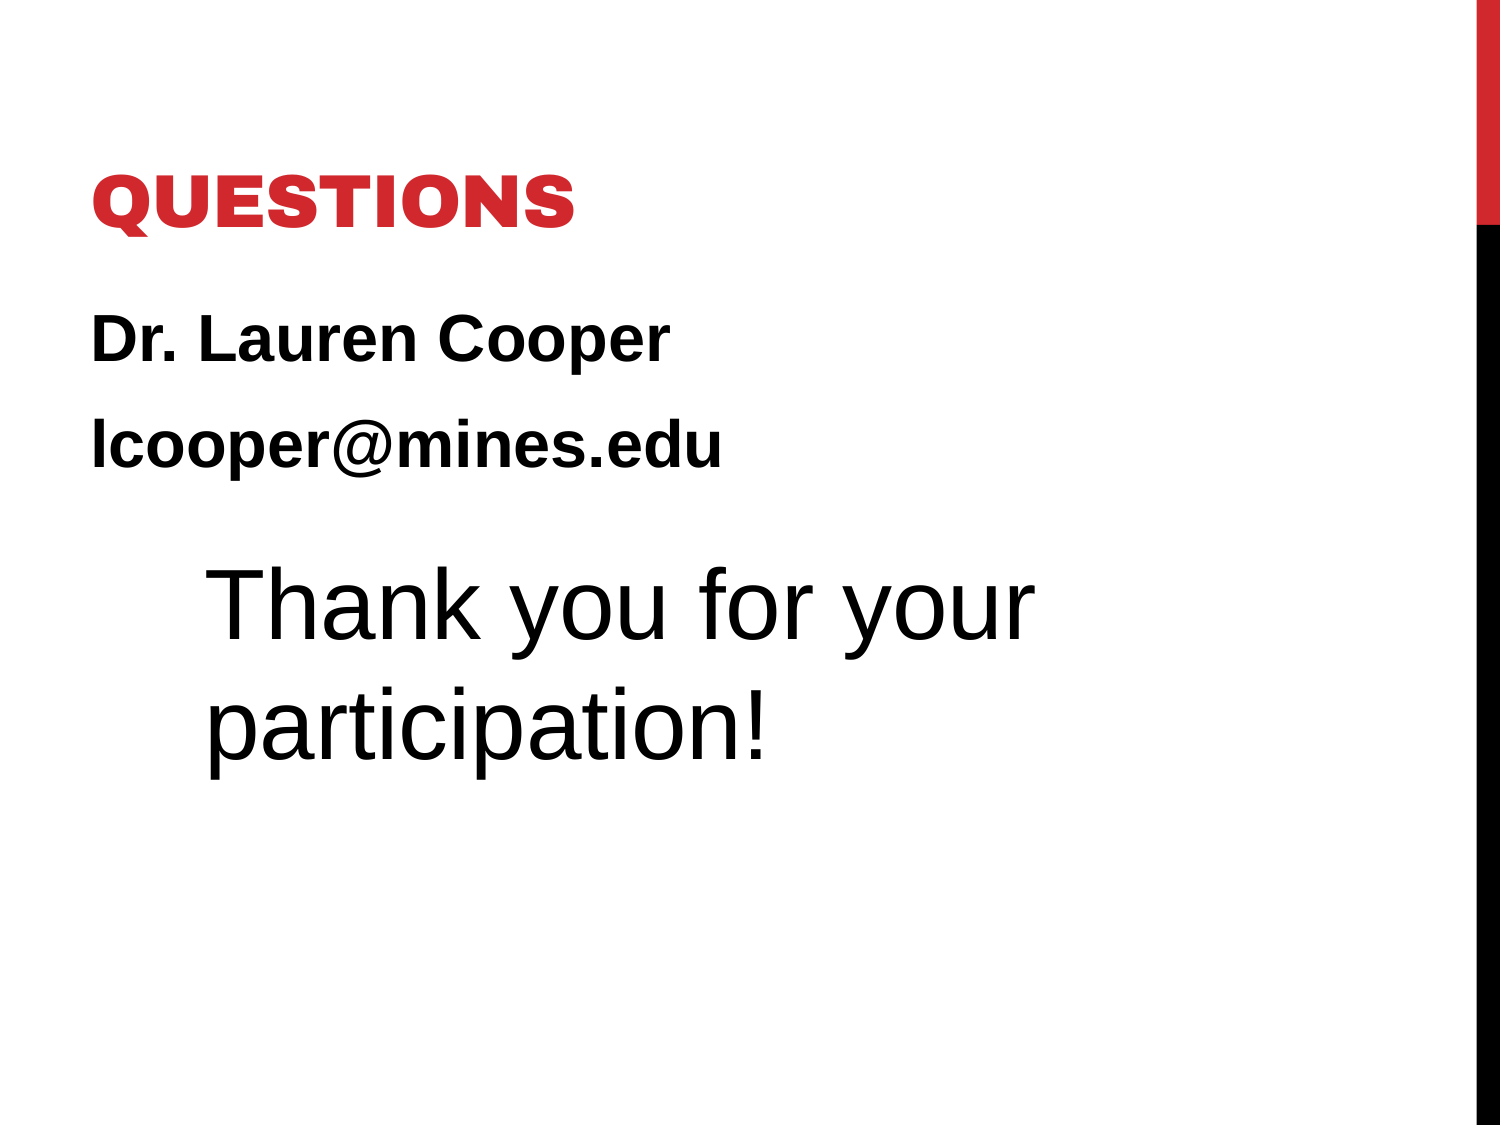

# Questions
Dr. Lauren Cooper
lcooper@mines.edu
Thank you for your participation!